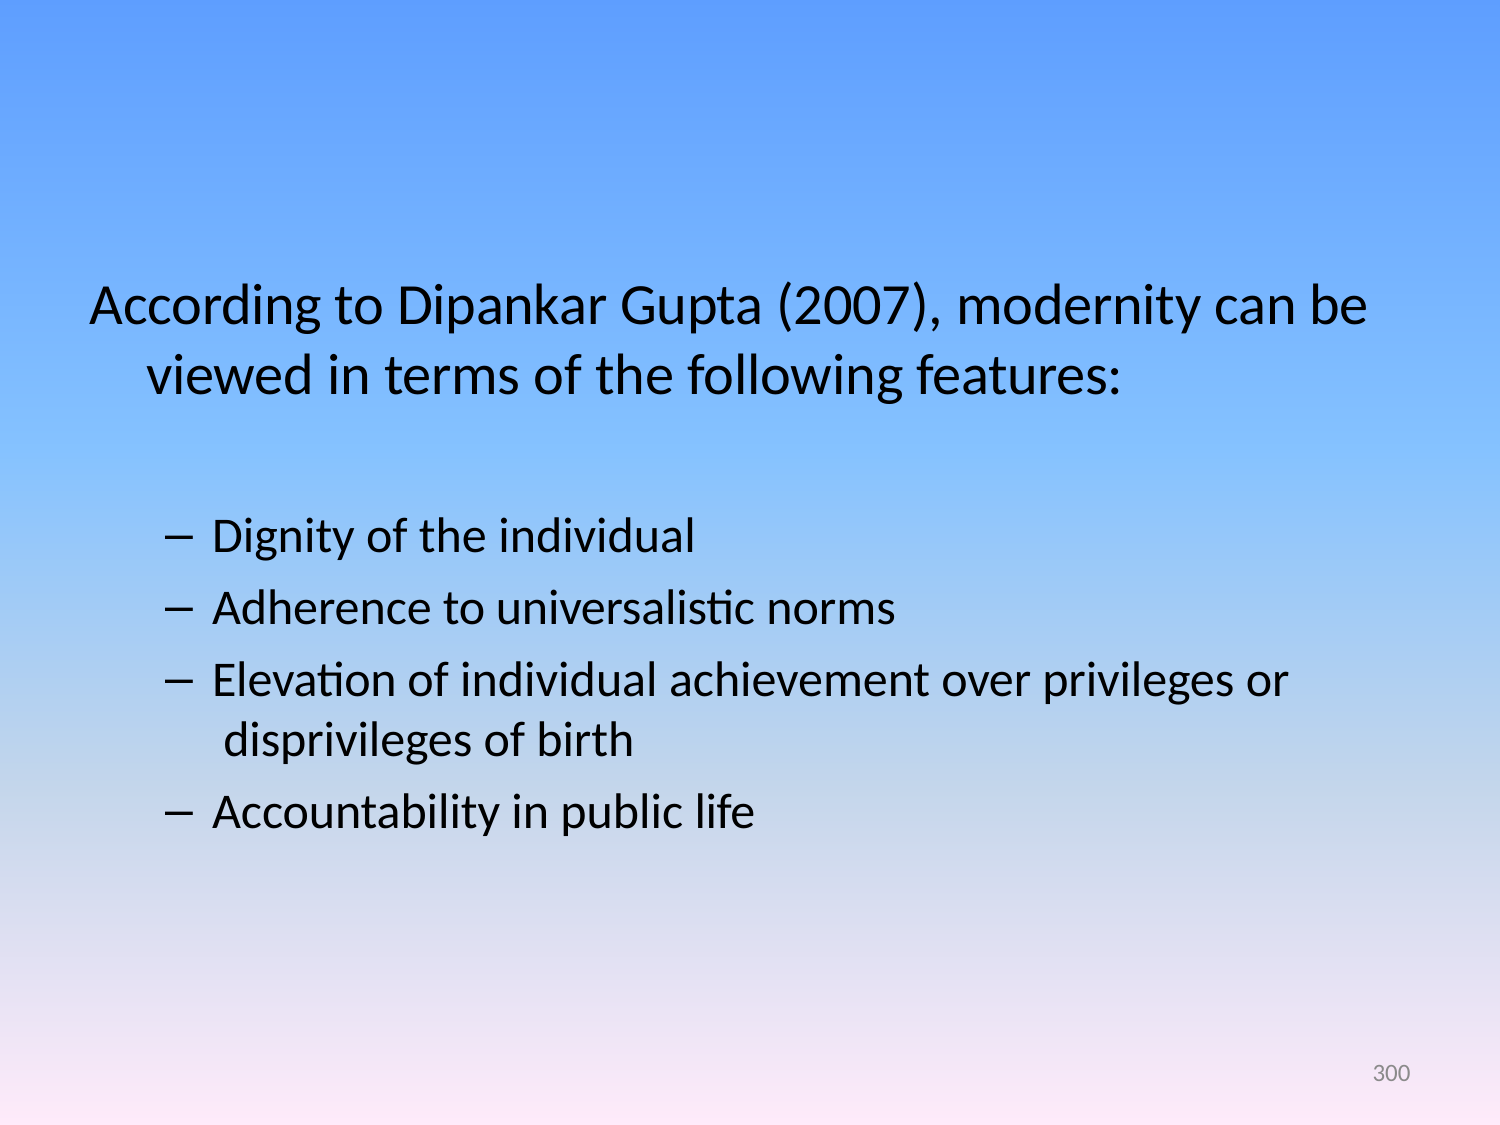

# According to Dipankar Gupta (2007), modernity can be  viewed in terms of the following features:
Dignity of the individual
Adherence to universalistic norms
Elevation of individual achievement over privileges or  disprivileges of birth
Accountability in public life
300